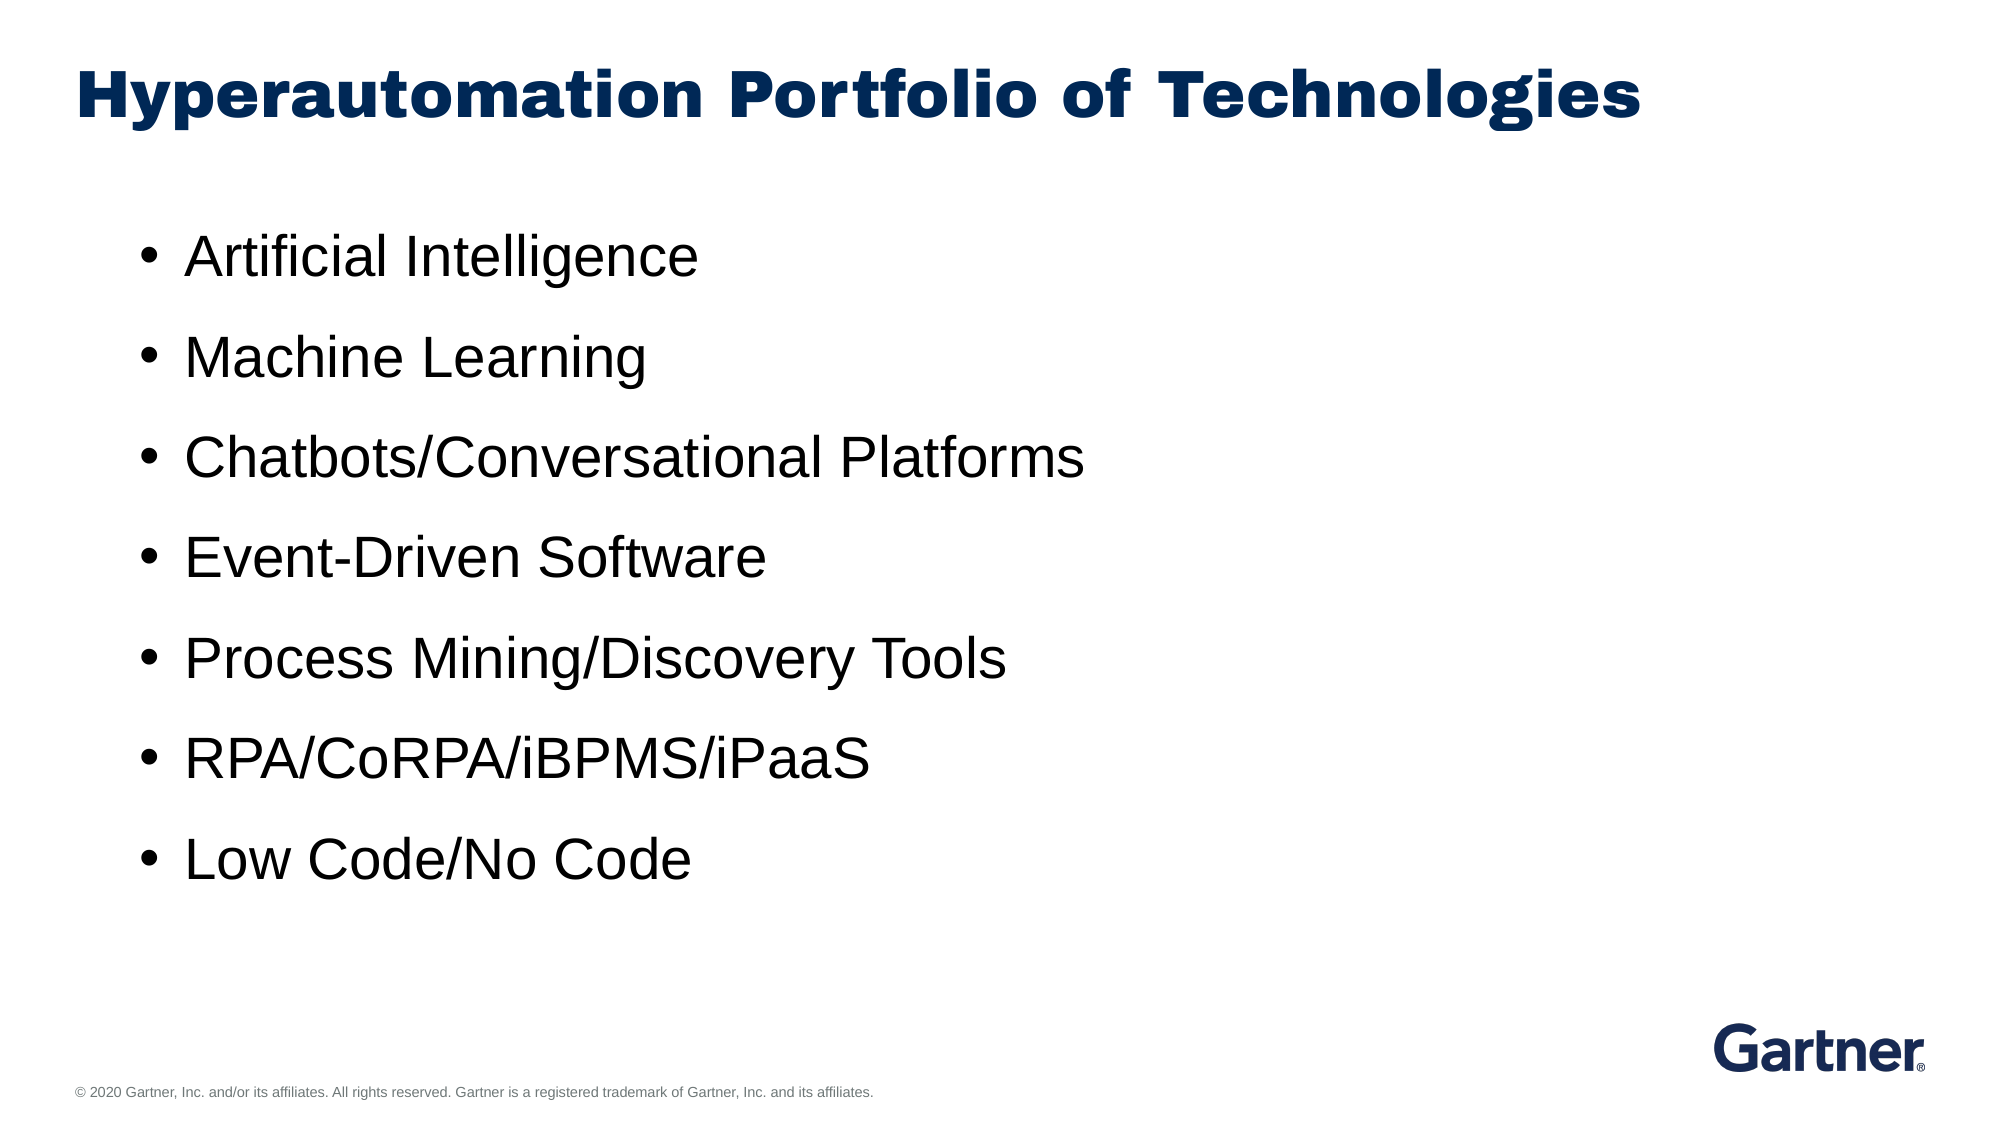

# Hyperautomation Portfolio of Technologies
Artificial Intelligence
Machine Learning
Chatbots/Conversational Platforms
Event-Driven Software
Process Mining/Discovery Tools
RPA/CoRPA/iBPMS/iPaaS
Low Code/No Code